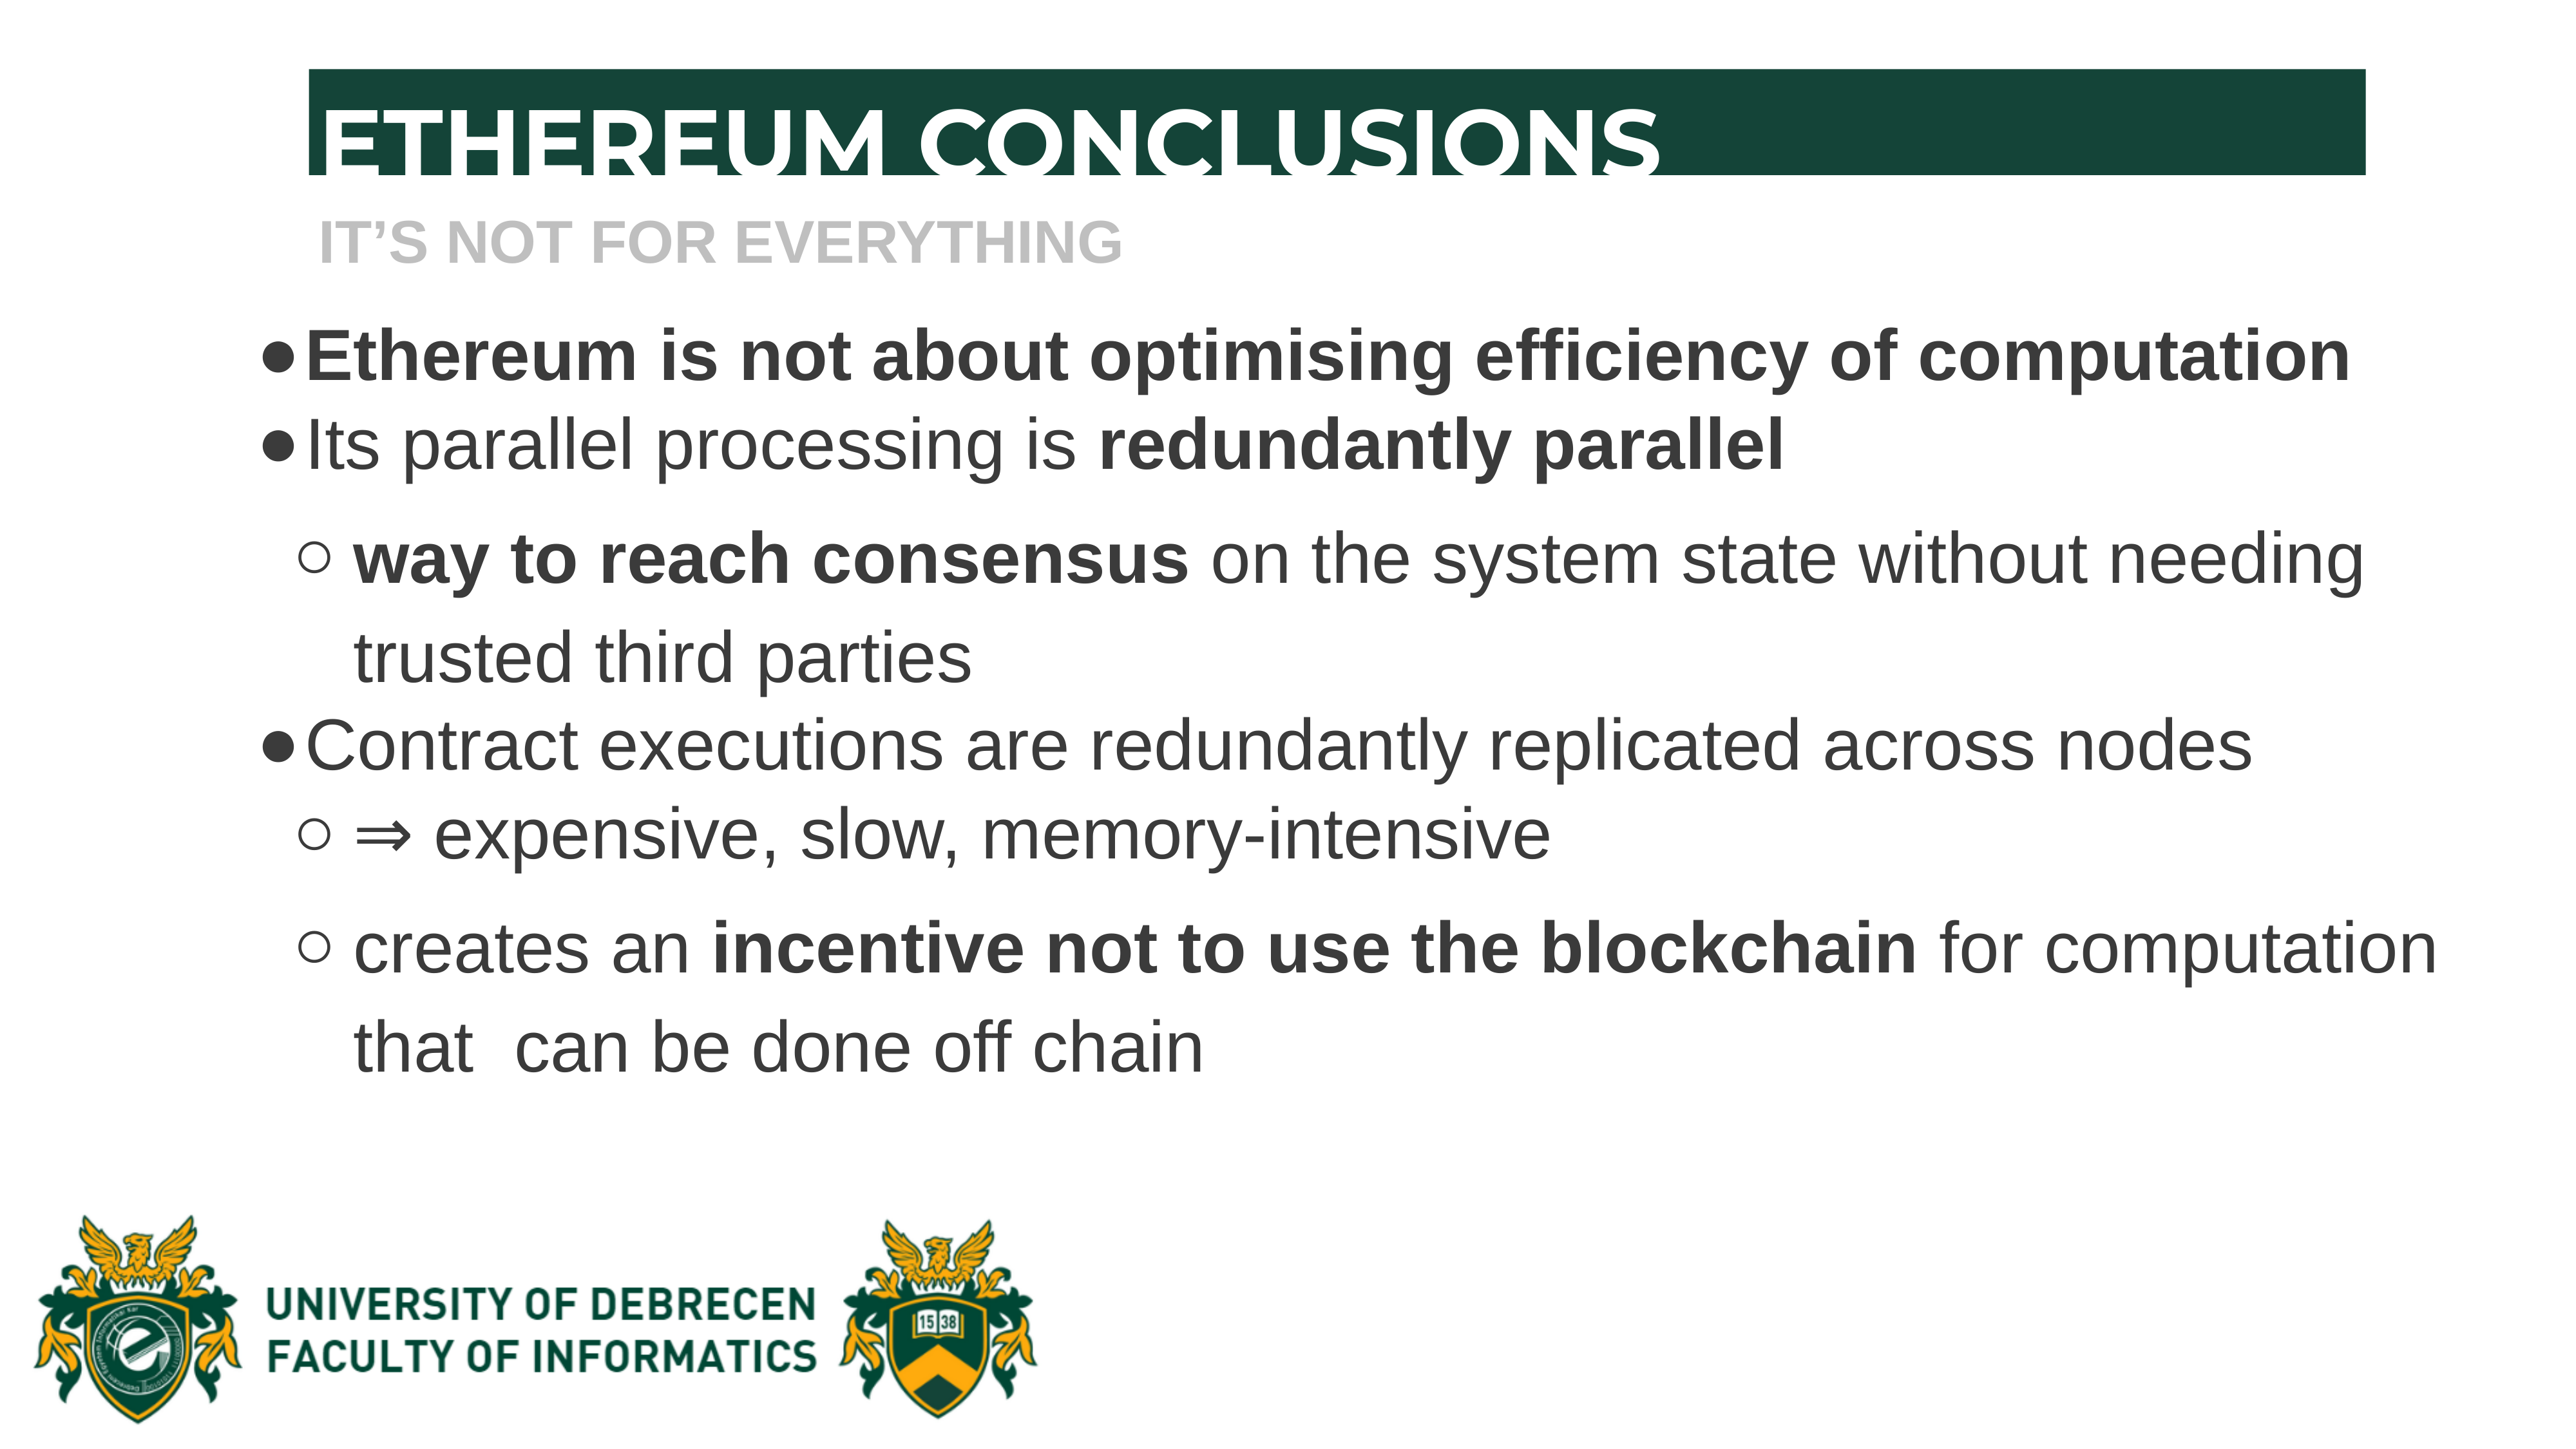

ETHEREUM CONCLUSIONS
IT’S NOT FOR EVERYTHING
Ethereum is not about optimising efficiency of computation
Its parallel processing is redundantly parallel
way to reach consensus on the system state without needing trusted third parties
Contract executions are redundantly replicated across nodes
⇒ expensive, slow, memory-intensive
creates an incentive not to use the blockchain for computation that  can be done off chain